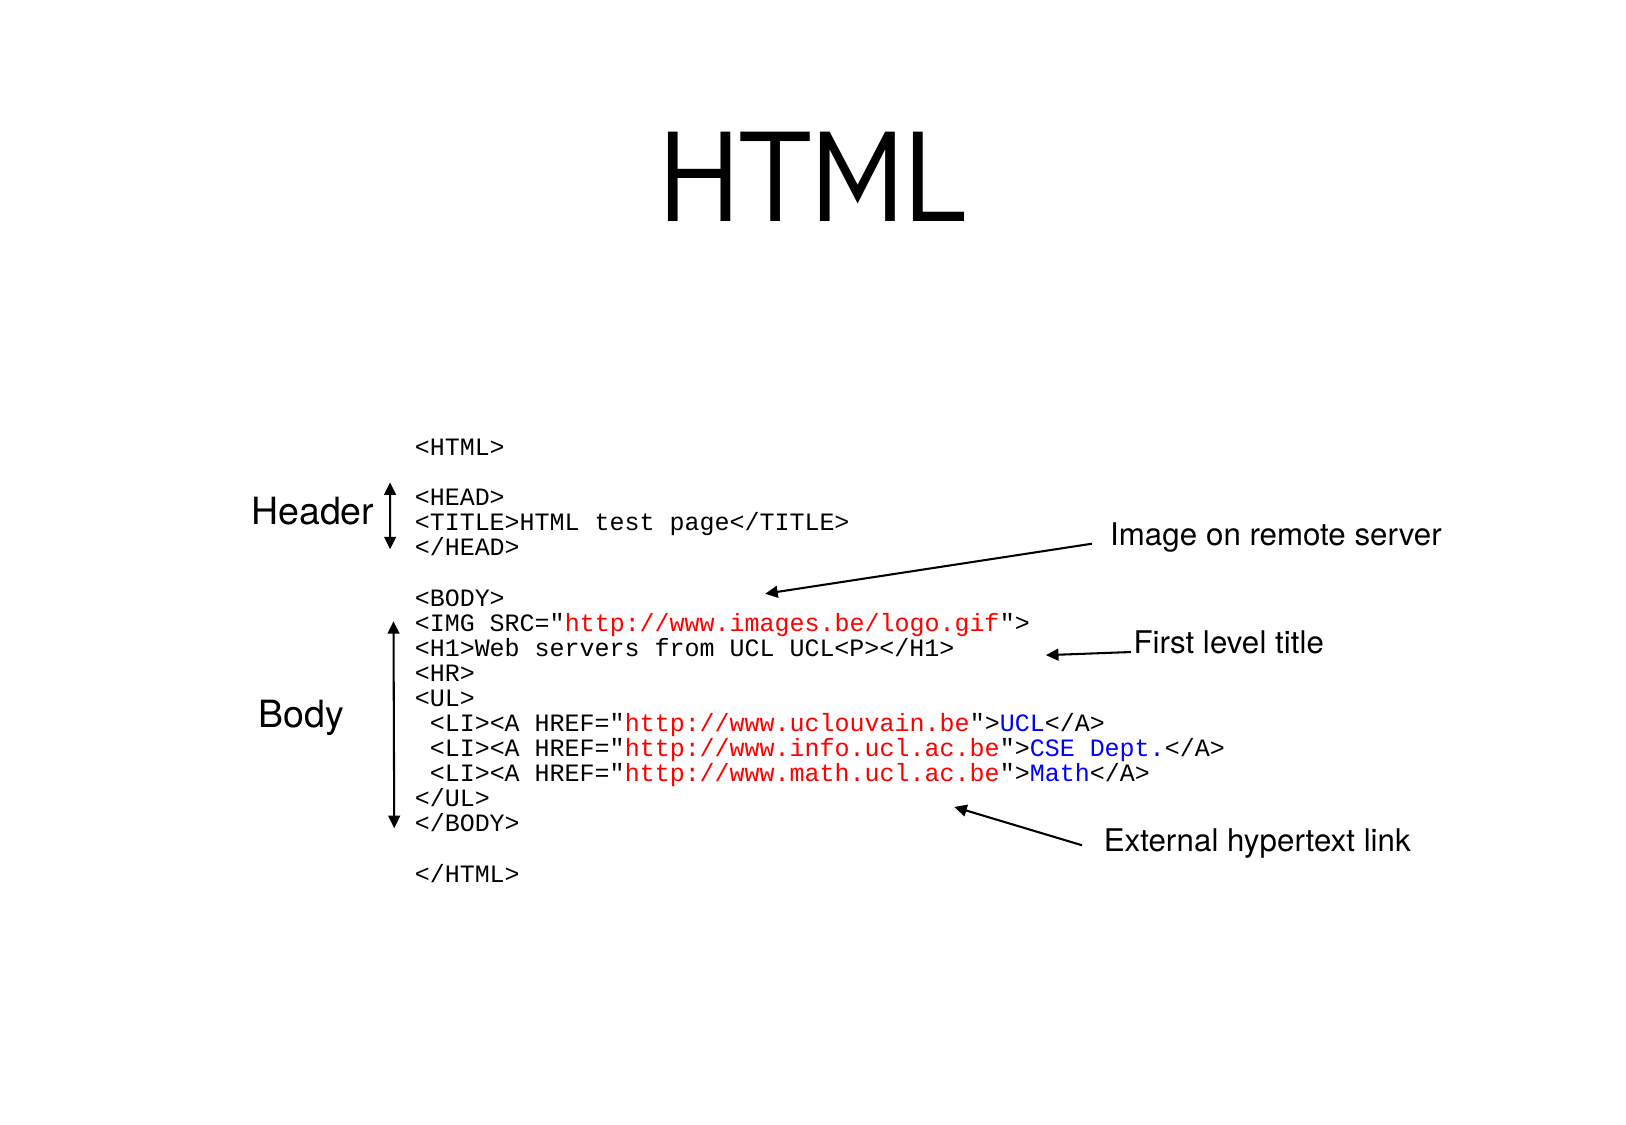

# HTML
<HTML>

<HEAD>
<TITLE>HTML test page</TITLE>
</HEAD>
<BODY>
<IMG SRC="http://www.images.be/logo.gif">
<H1>Web servers from UCL UCL<P></H1>
<HR>
<UL>
 <LI><A HREF="http://www.uclouvain.be">UCL</A>
 <LI><A HREF="http://www.info.ucl.ac.be">CSE Dept.</A>
 <LI><A HREF="http://www.math.ucl.ac.be">Math</A>
</UL>
</BODY>
</HTML>

Header
Image on remote server

First level title

Body

External hypertext link